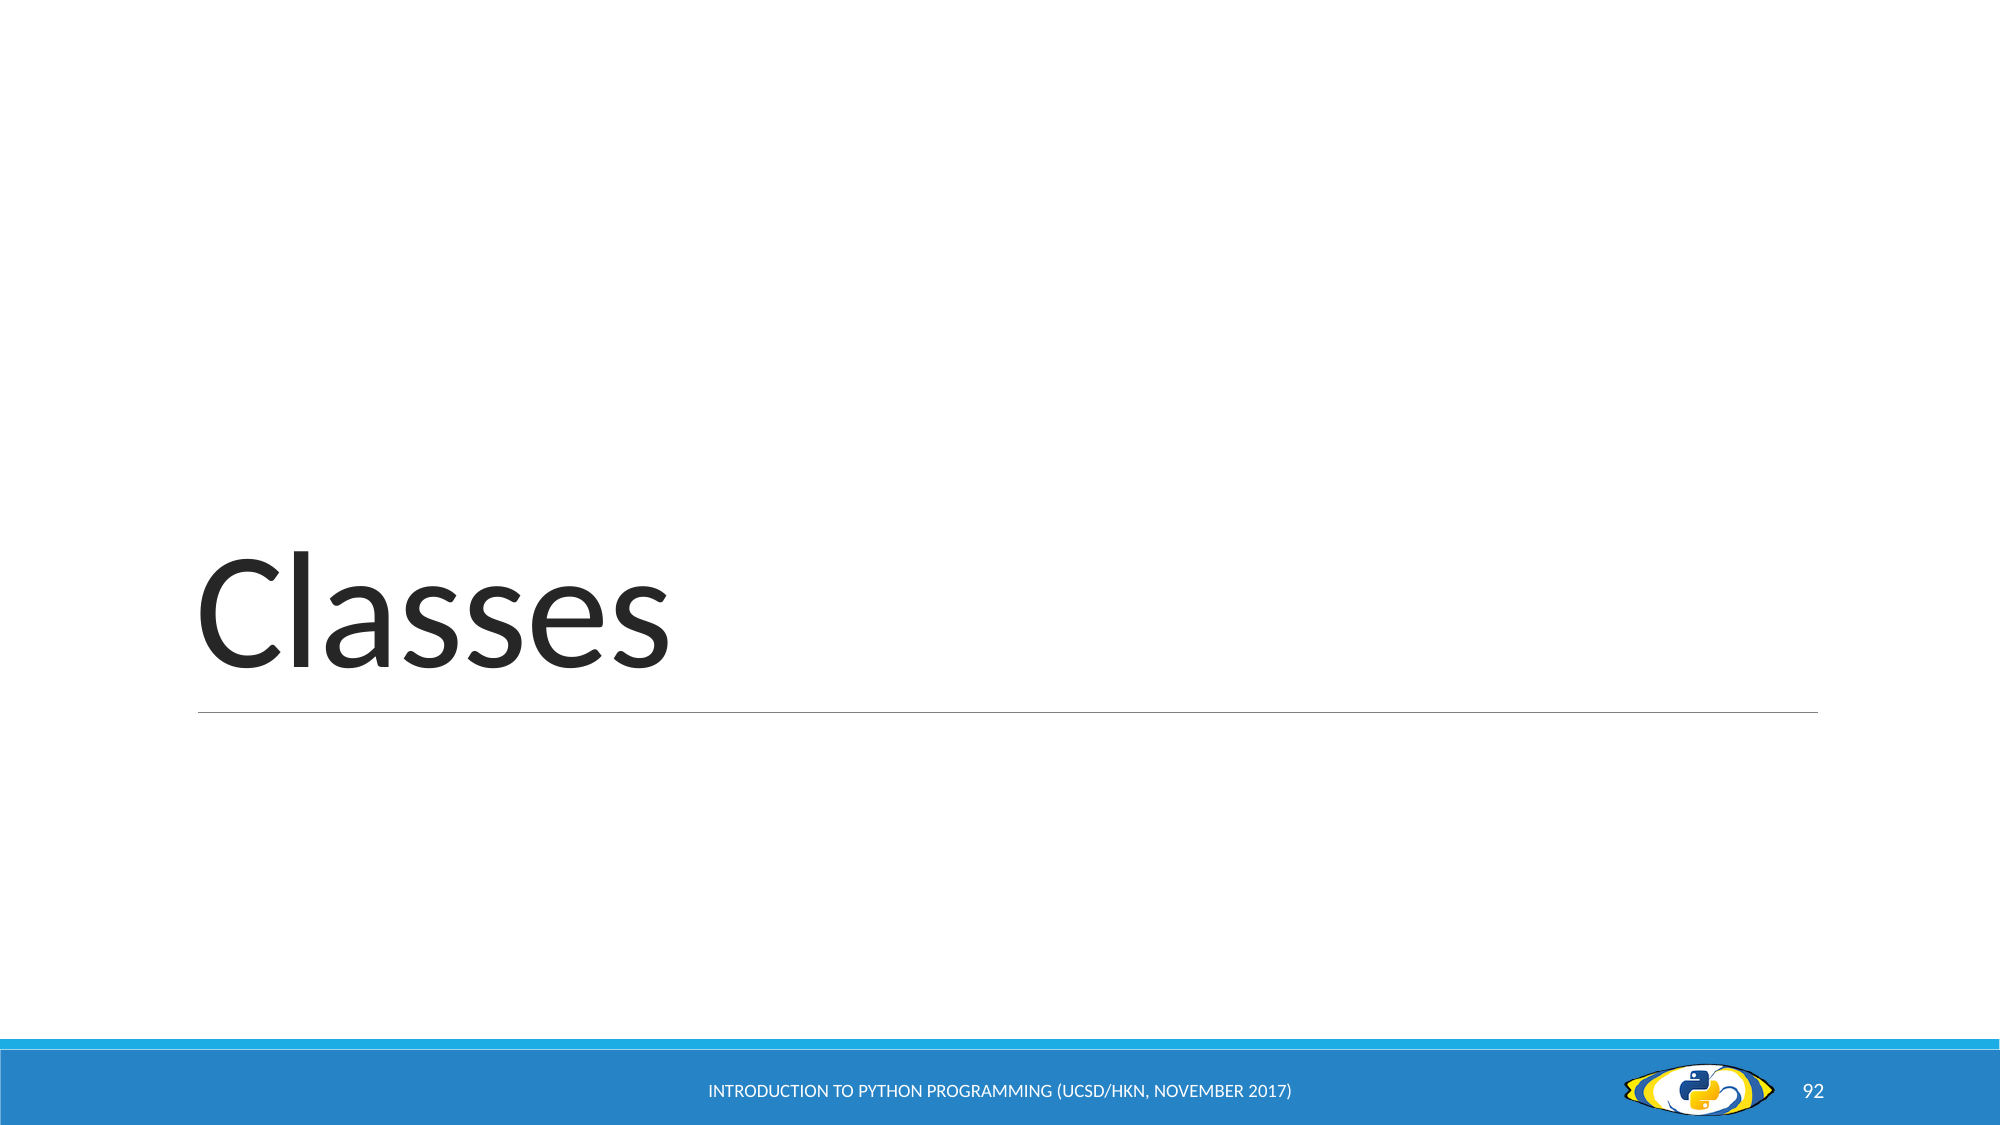

# Classes

Introduction to Python Programming (UCSD/HKN, November 2017)
92